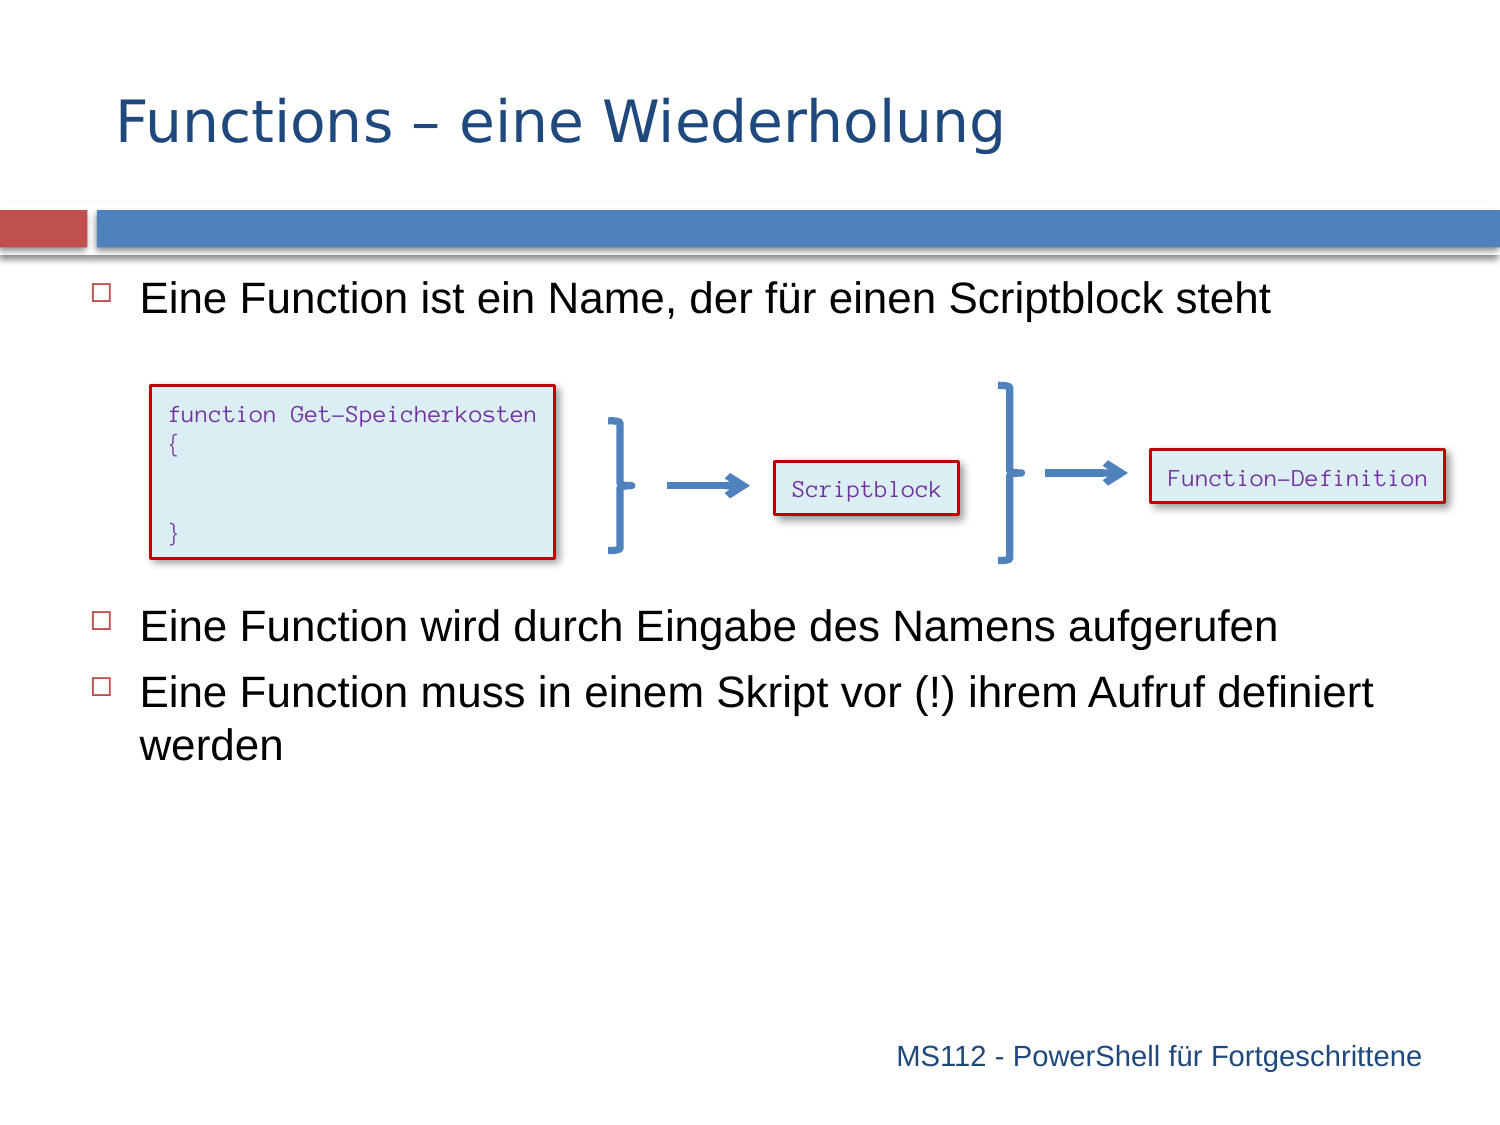

# Functions – eine Wiederholung
Eine Function ist ein Name, der für einen Scriptblock steht

Eine Function wird durch Eingabe des Namens aufgerufen
Eine Function muss in einem Skript vor (!) ihrem Aufruf definiert werden

function Get-Speicherkosten
{

}

Function-Definition
Scriptblock
MS112 - PowerShell für Fortgeschrittene